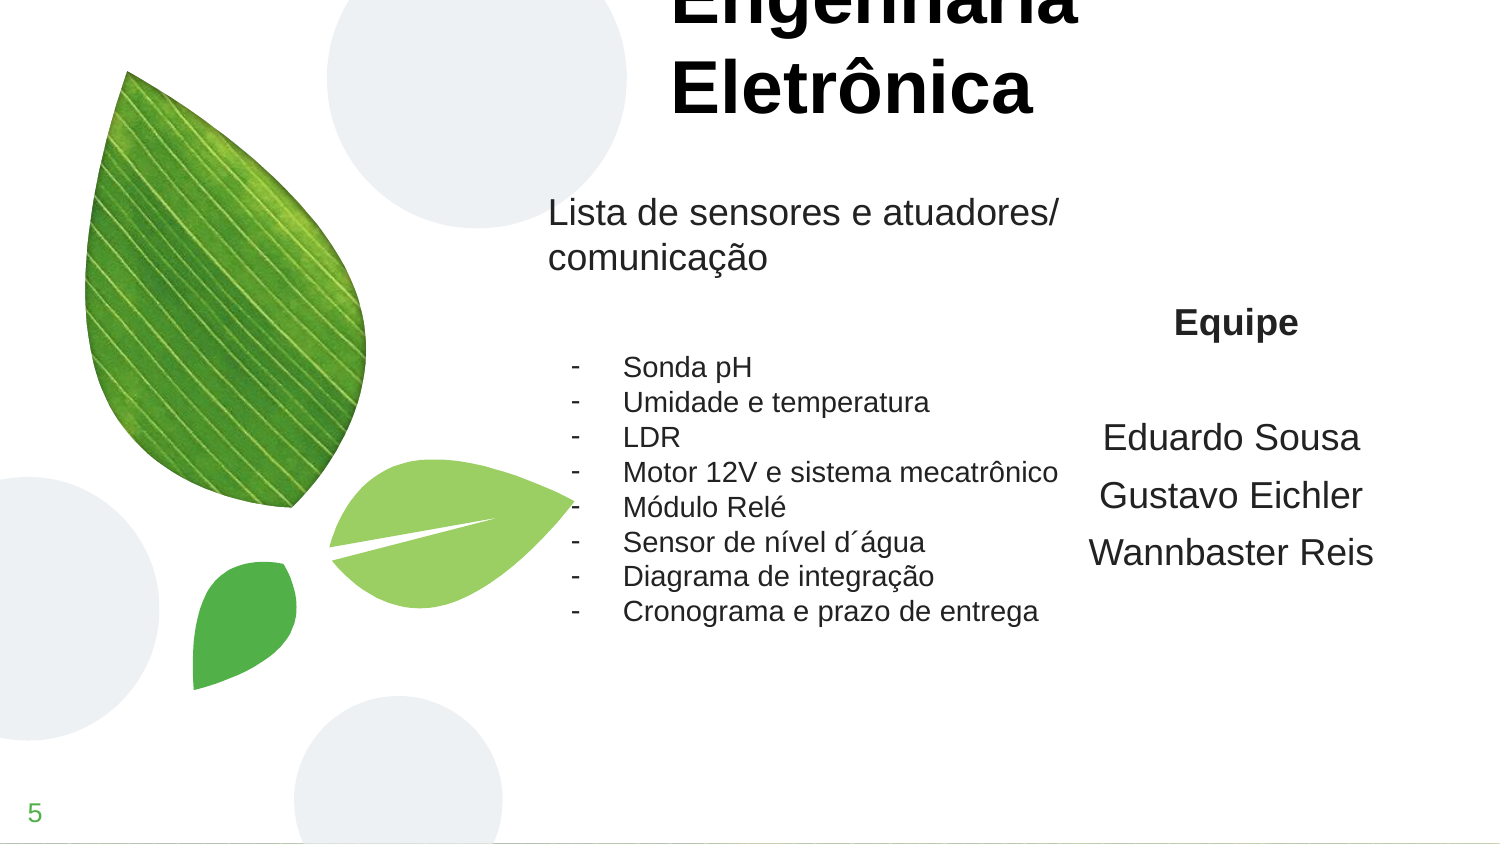

# Engenharia Eletrônica
Lista de sensores e atuadores/ comunicação

Sonda pH
Umidade e temperatura
LDR
Motor 12V e sistema mecatrônico
Módulo Relé
Sensor de nível d´água
Diagrama de integração
Cronograma e prazo de entrega

 Equipe

Eduardo Sousa
Gustavo Eichler
Wannbaster Reis
5